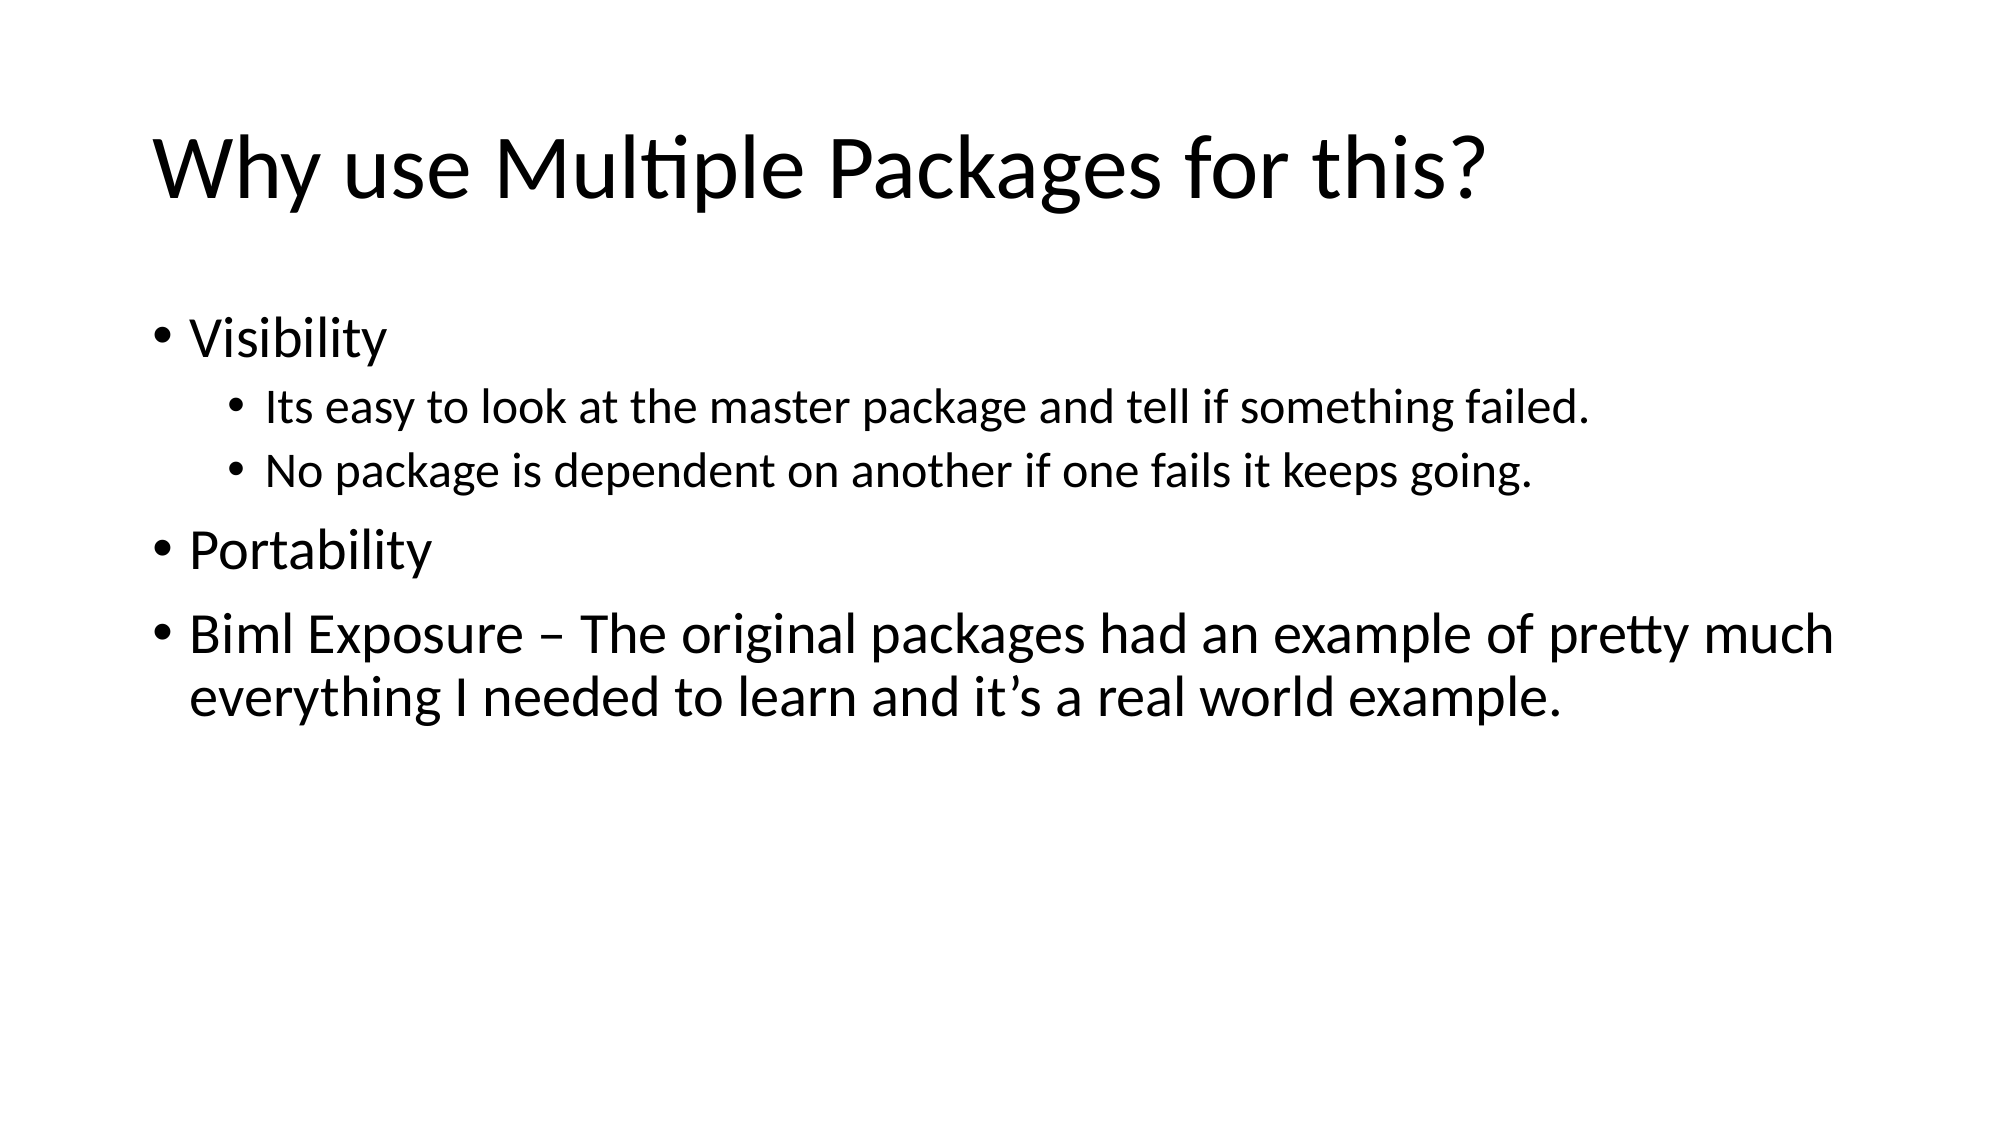

# Why use Multiple Packages for this?
Visibility
Its easy to look at the master package and tell if something failed.
No package is dependent on another if one fails it keeps going.
Portability
Biml Exposure – The original packages had an example of pretty much everything I needed to learn and it’s a real world example.